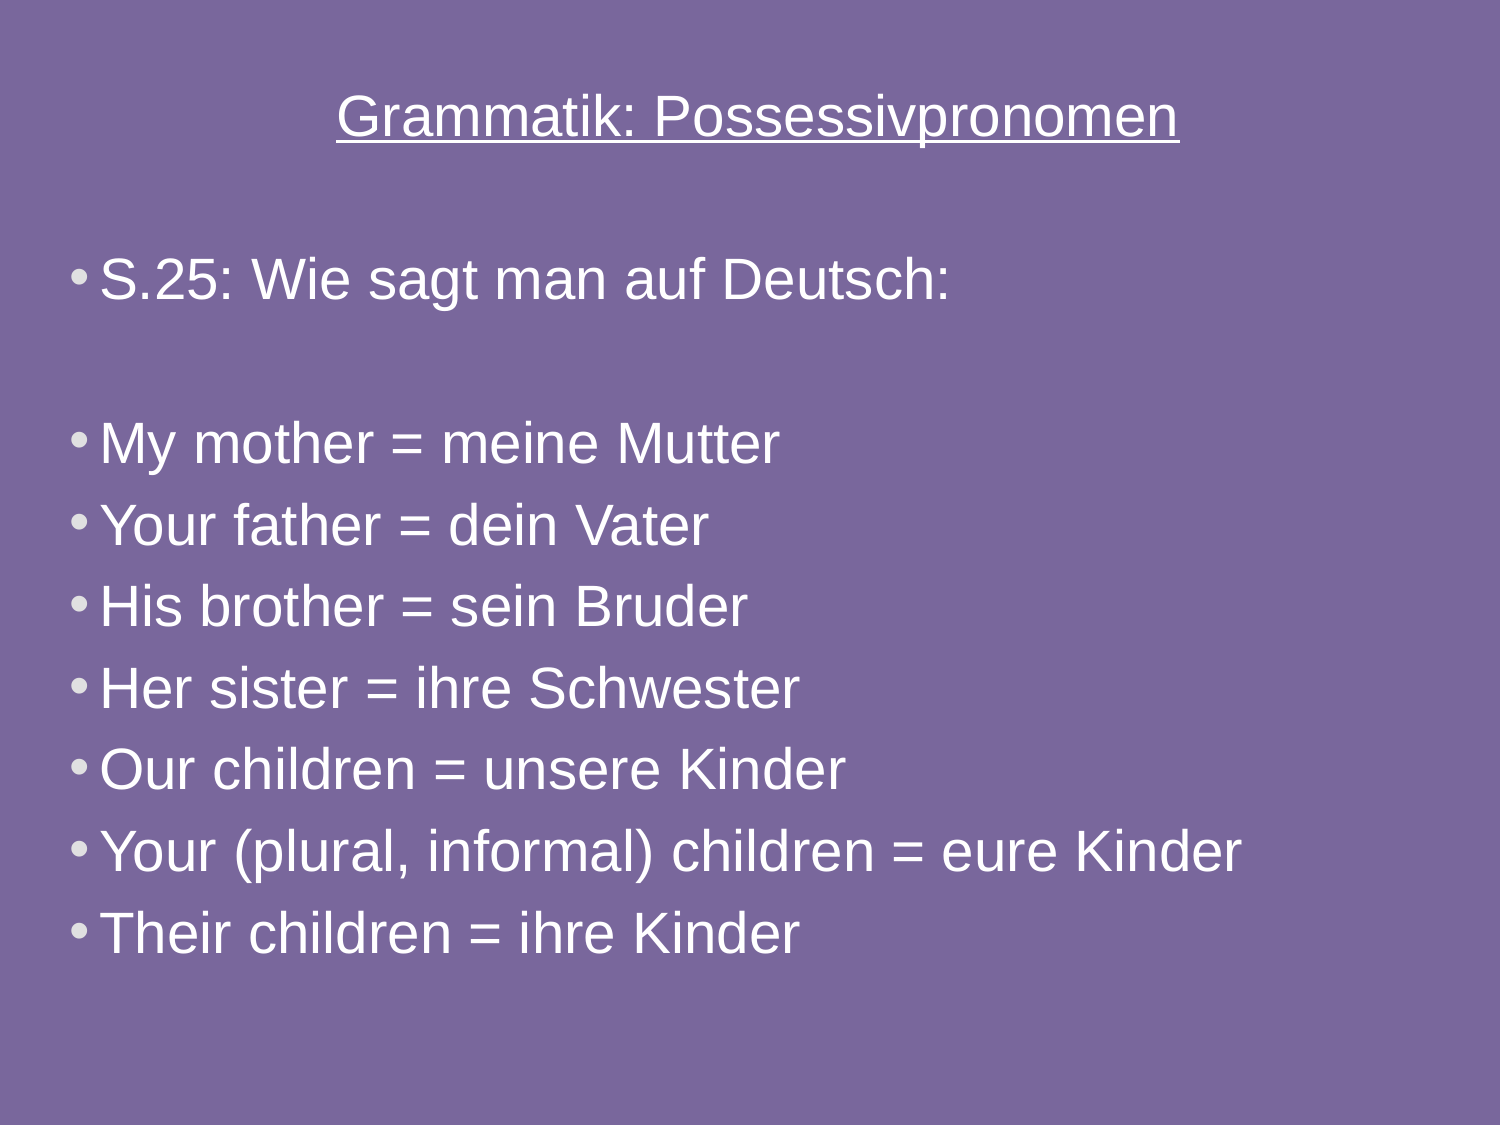

Grammatik: Possessivpronomen

S.25: Wie sagt man auf Deutsch:

My mother = meine Mutter
Your father = dein Vater
His brother = sein Bruder
Her sister = ihre Schwester
Our children = unsere Kinder
Your (plural, informal) children = eure Kinder
Their children = ihre Kinder

34